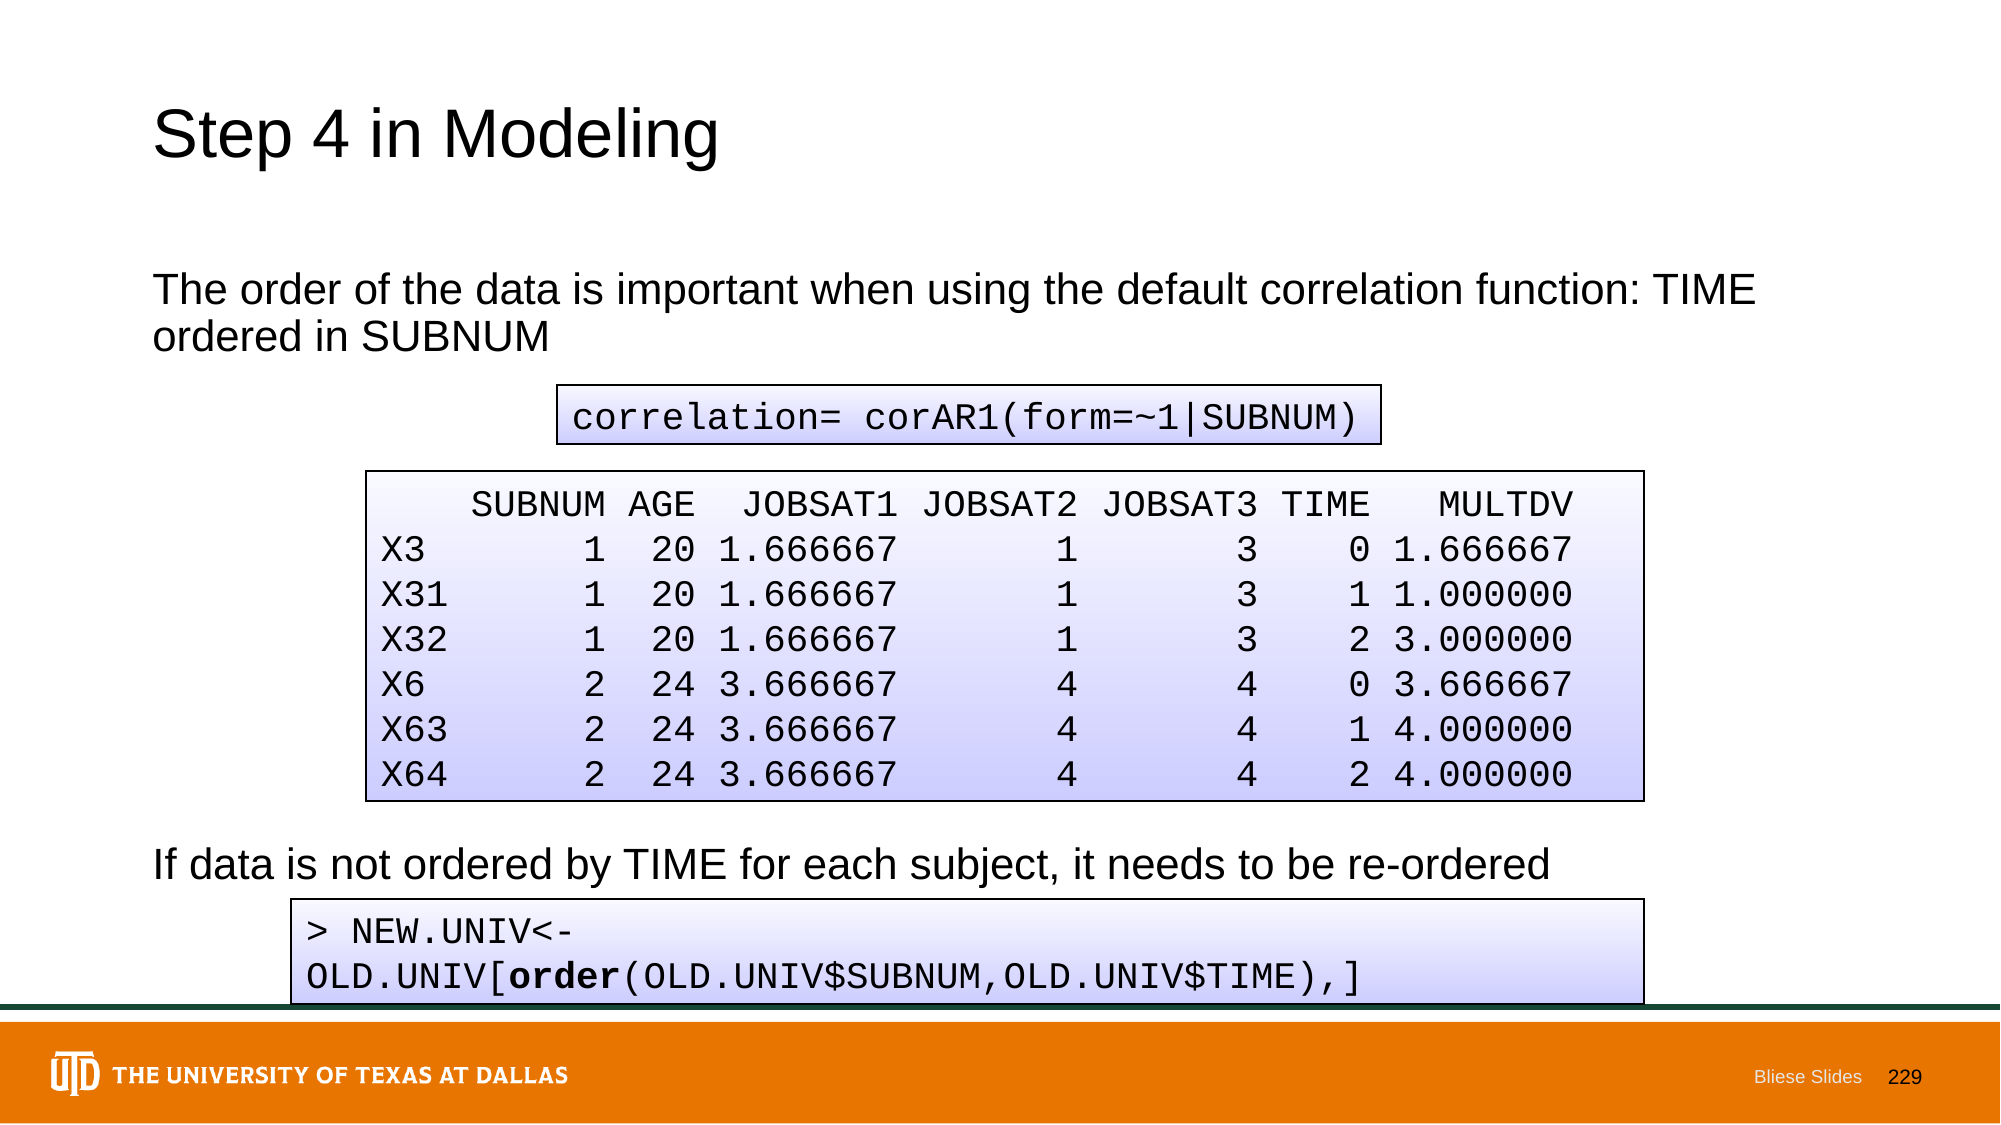

# Step 4 in Modeling
The order of the data is important when using the default correlation function: TIME ordered in SUBNUM

If data is not ordered by TIME for each subject, it needs to be re-ordered

correlation= corAR1(form=~1|SUBNUM)
    SUBNUM AGE  JOBSAT1 JOBSAT2 JOBSAT3 TIME   MULTDV
X3       1  20 1.666667       1       3    0 1.666667
X31      1  20 1.666667       1       3    1 1.000000
X32      1  20 1.666667       1       3    2 3.000000
X6       2  24 3.666667       4       4    0 3.666667
X63      2  24 3.666667       4       4    1 4.000000
X64      2  24 3.666667       4       4    2 4.000000
> NEW.UNIV<-OLD.UNIV[order(OLD.UNIV$SUBNUM,OLD.UNIV$TIME),]
Bliese Slides
229